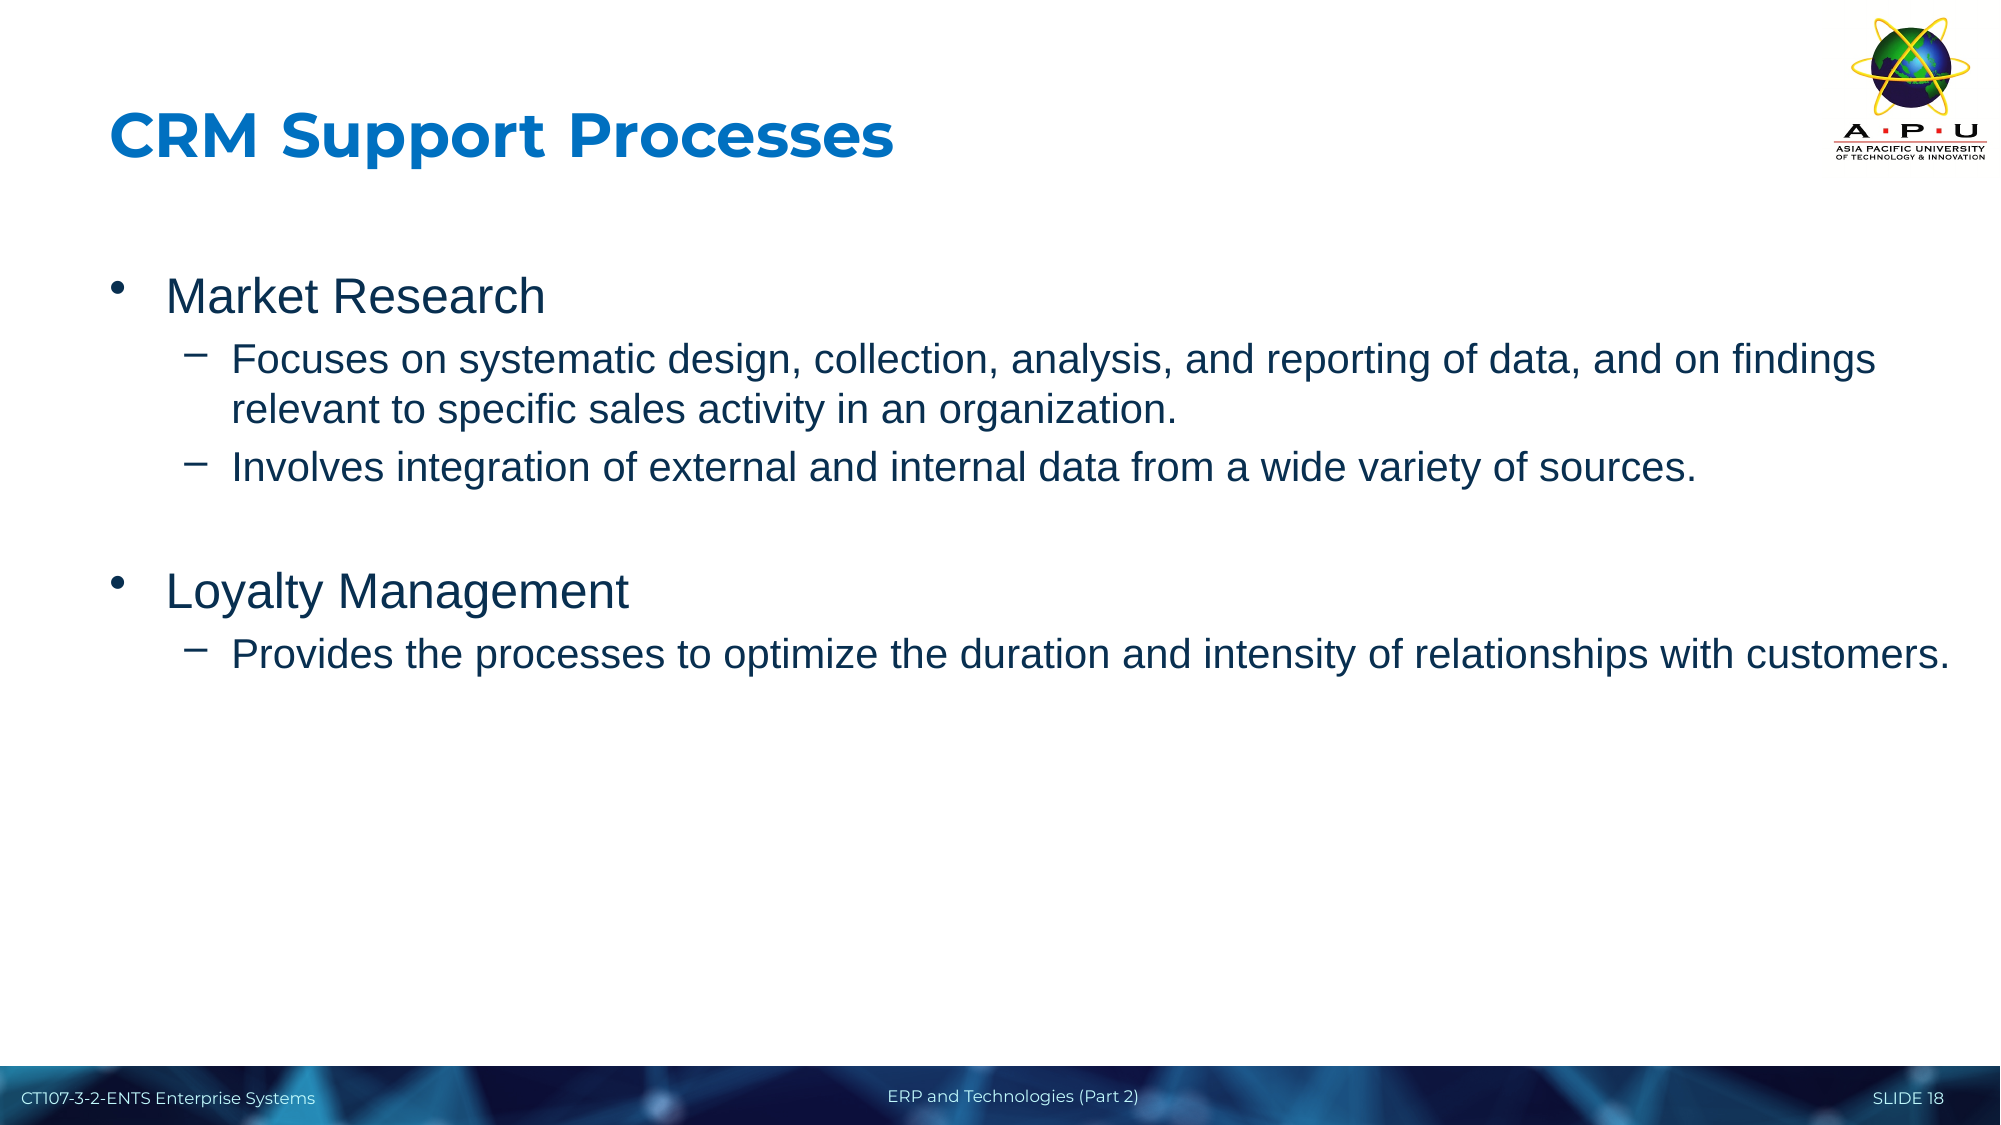

CRM Support Processes
Market Research
Focuses on systematic design, collection, analysis, and reporting of data, and on findings relevant to specific sales activity in an organization.
Involves integration of external and internal data from a wide variety of sources.

Loyalty Management
Provides the processes to optimize the duration and intensity of relationships with customers.